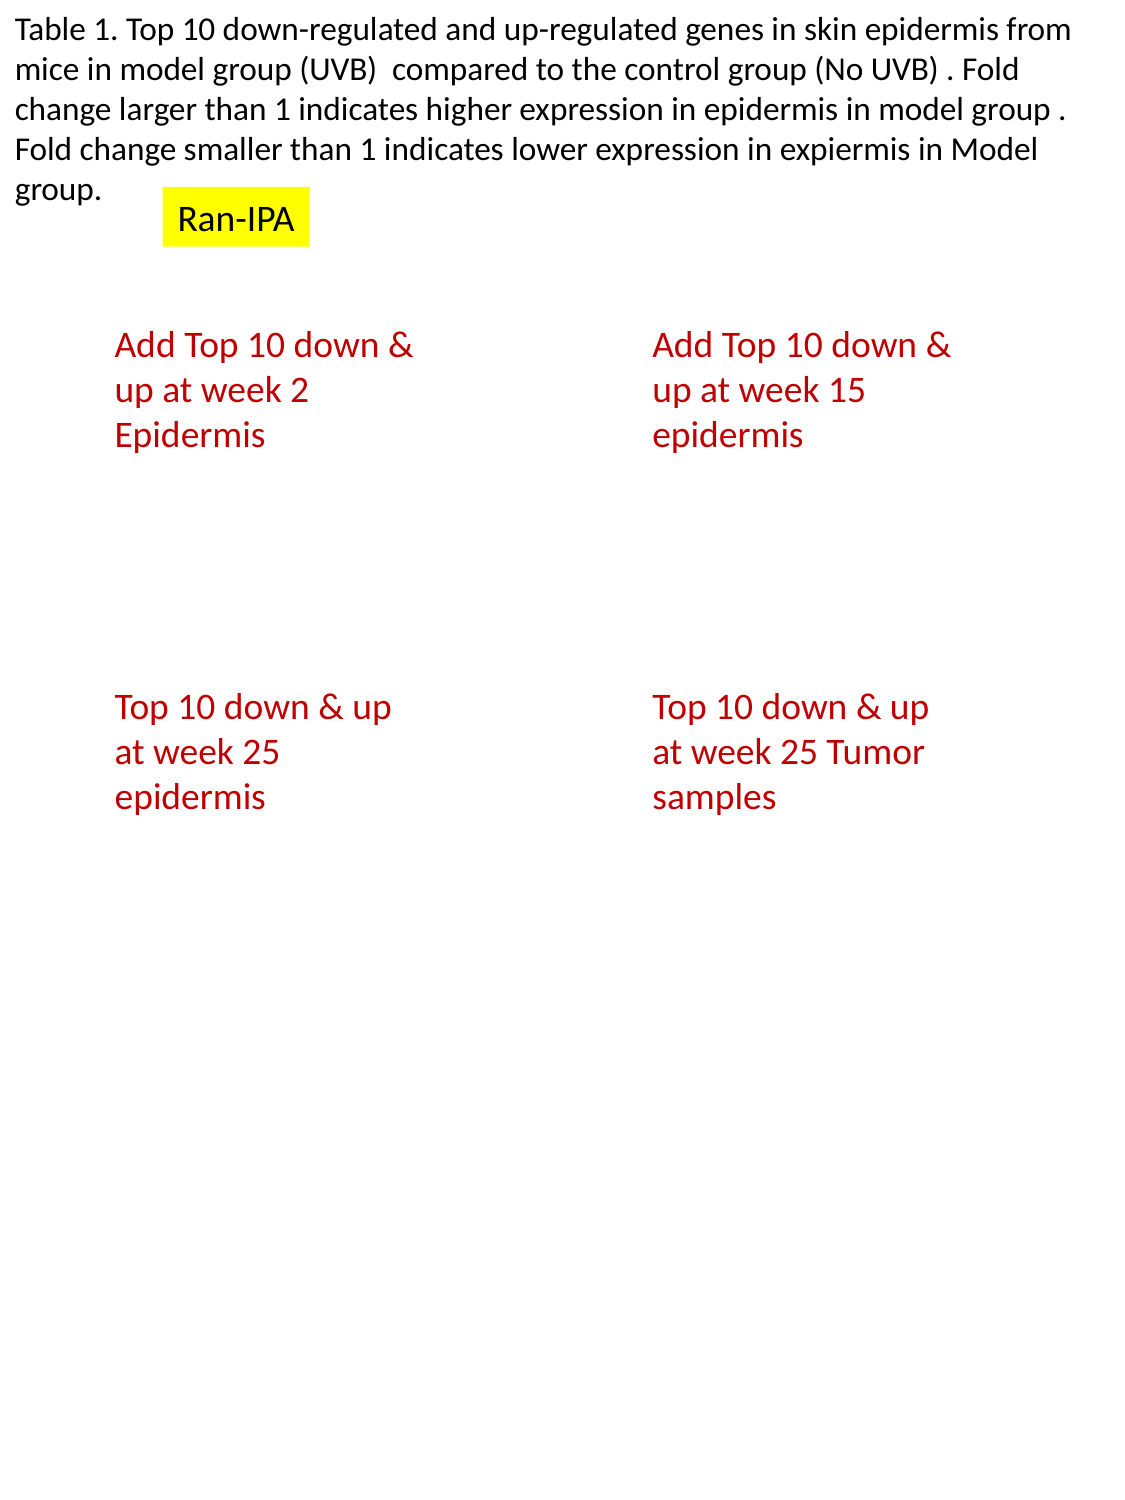

Table 1. Top 10 down-regulated and up-regulated genes in skin epidermis from mice in model group (UVB)  compared to the control group (No UVB) . Fold change larger than 1 indicates higher expression in epidermis in model group . Fold change smaller than 1 indicates lower expression in expiermis in Model group.
Ran-IPA
Add Top 10 down & up at week 2 Epidermis
Add Top 10 down & up at week 15 epidermis
Top 10 down & up at week 25 epidermis
Top 10 down & up at week 25 Tumor samples